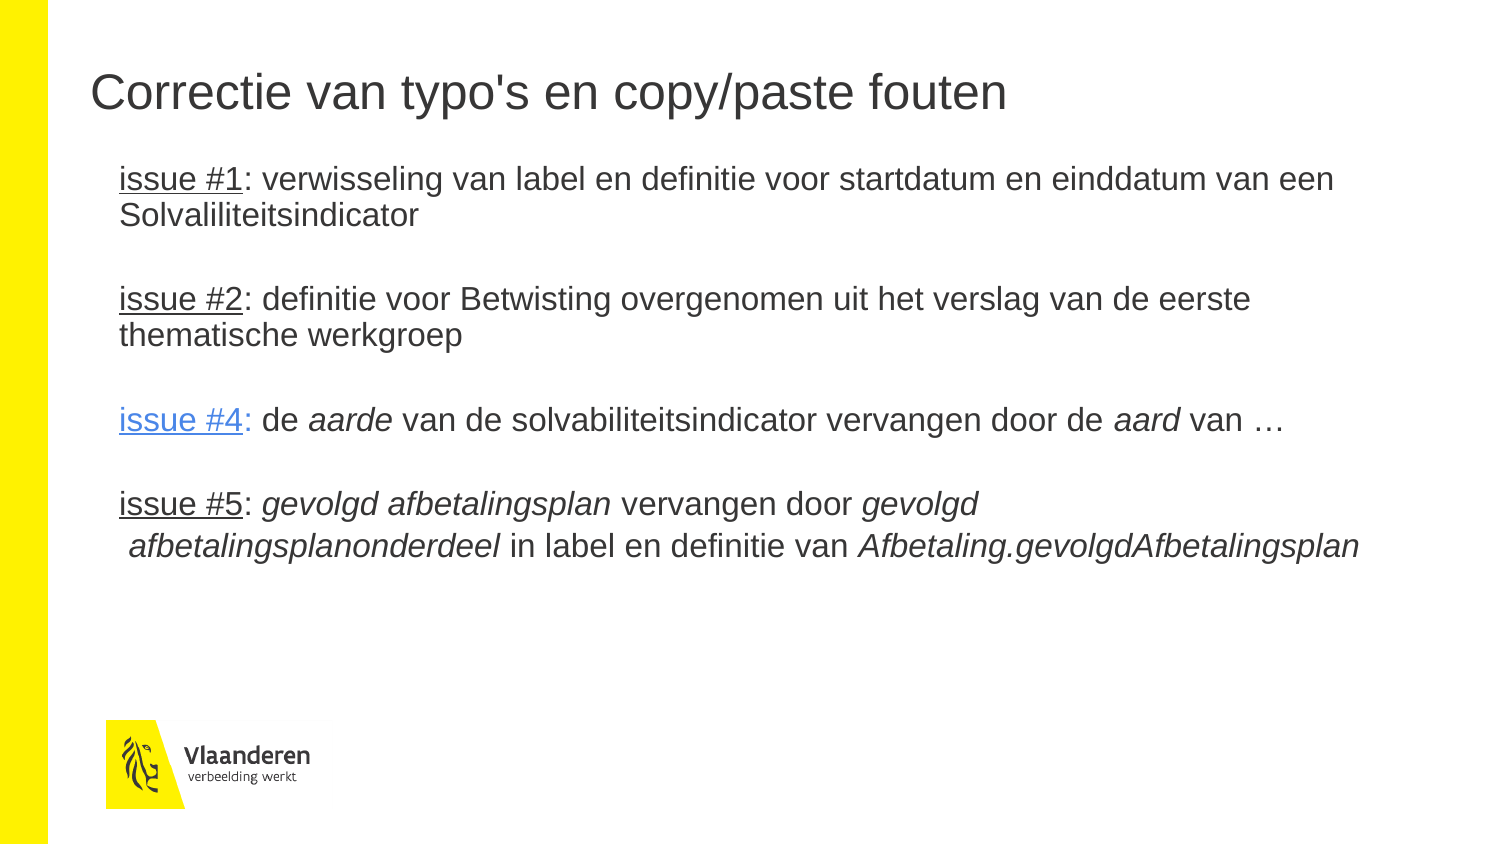

Correctie van typo's en copy/paste fouten
issue #1: verwisseling van label en definitie voor startdatum en einddatum van een Solvaliliteitsindicator

issue #2: definitie voor Betwisting overgenomen uit het verslag van de eerste thematische werkgroep

issue #4: de aarde van de solvabiliteitsindicator vervangen door de aard van …

issue #5: gevolgd afbetalingsplan vervangen door gevolgd
 afbetalingsplanonderdeel in label en definitie van Afbetaling.gevolgdAfbetalingsplan